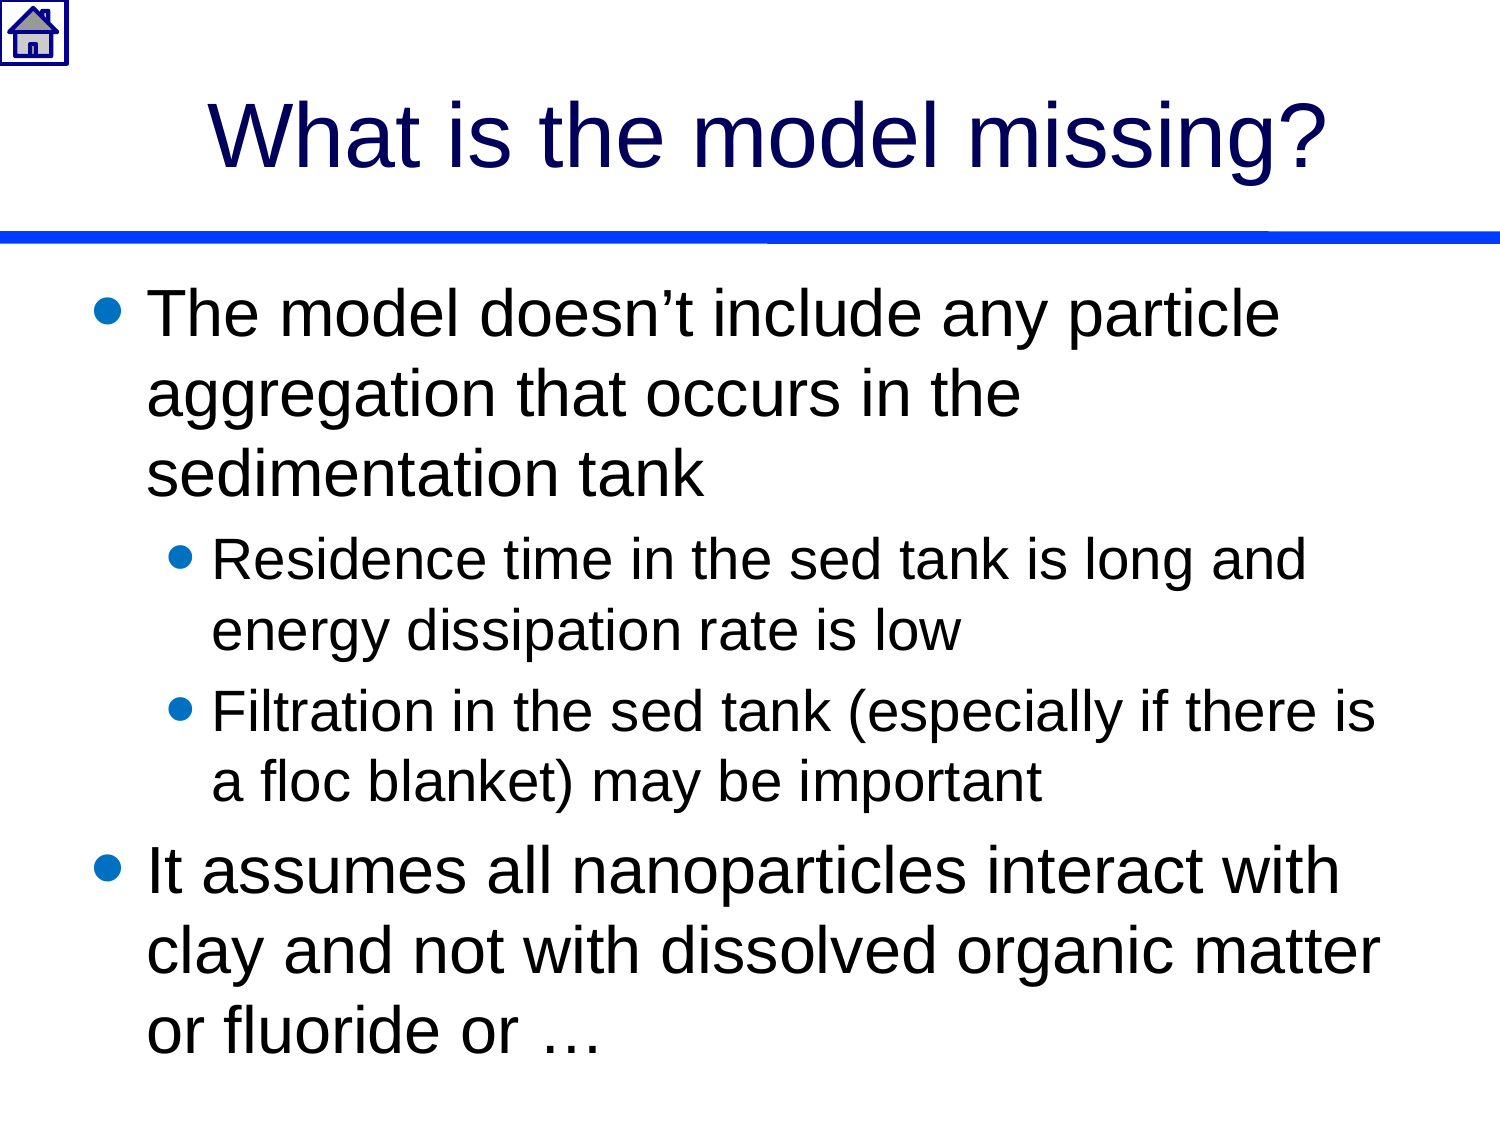

# What is the model missing?
The model doesn’t include any particle aggregation that occurs in the  sedimentation tank
Residence time in the sed tank is long and energy dissipation rate is low
Filtration in the sed tank (especially if there is a floc blanket) may be important
It assumes all nanoparticles interact with clay and not with dissolved organic matter or fluoride or …